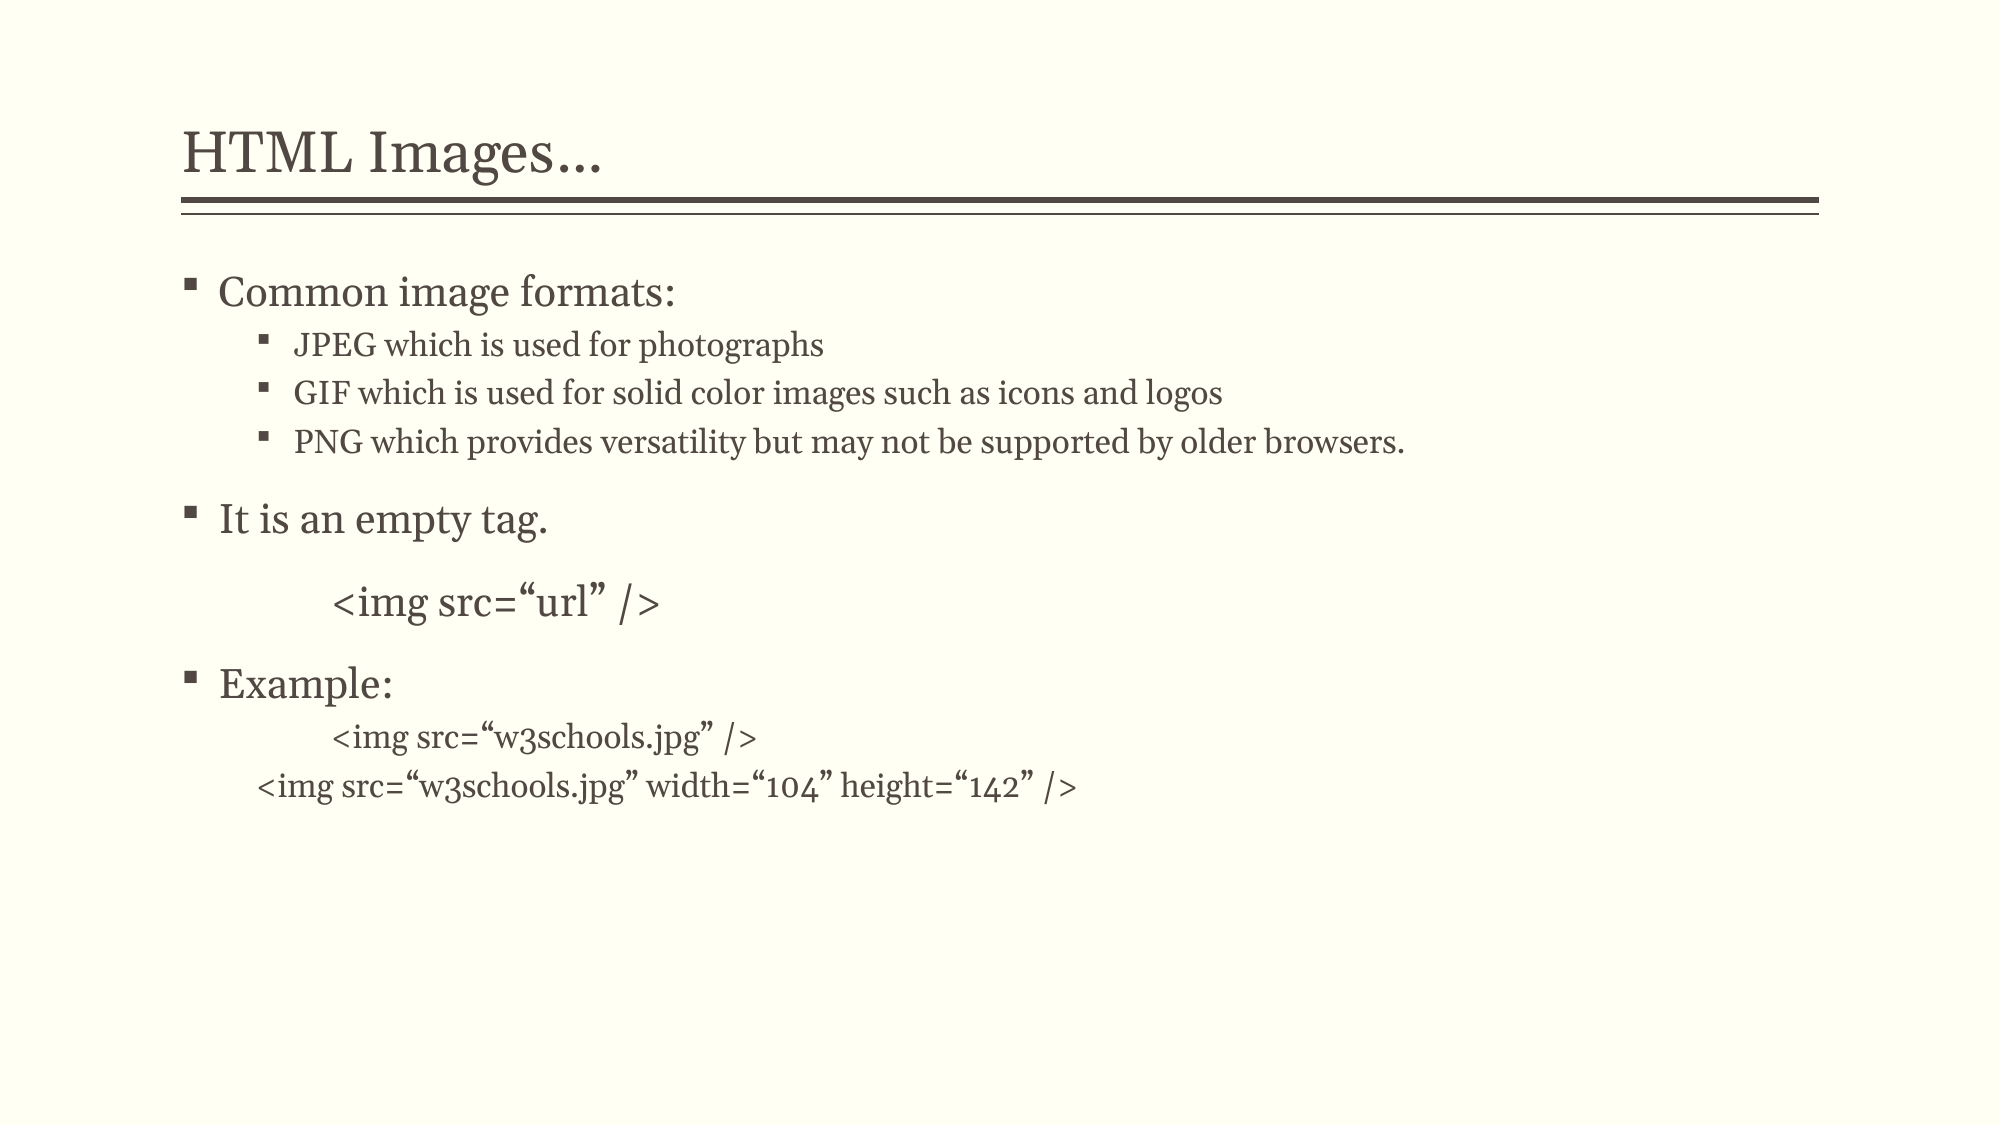

# HTML Images…
Common image formats:
JPEG which is used for photographs
GIF which is used for solid color images such as icons and logos
PNG which provides versatility but may not be supported by older browsers.
It is an empty tag.
	<img src=“url” />
Example:
	<img src=“w3schools.jpg” />
<img src=“w3schools.jpg” width=“104” height=“142” />